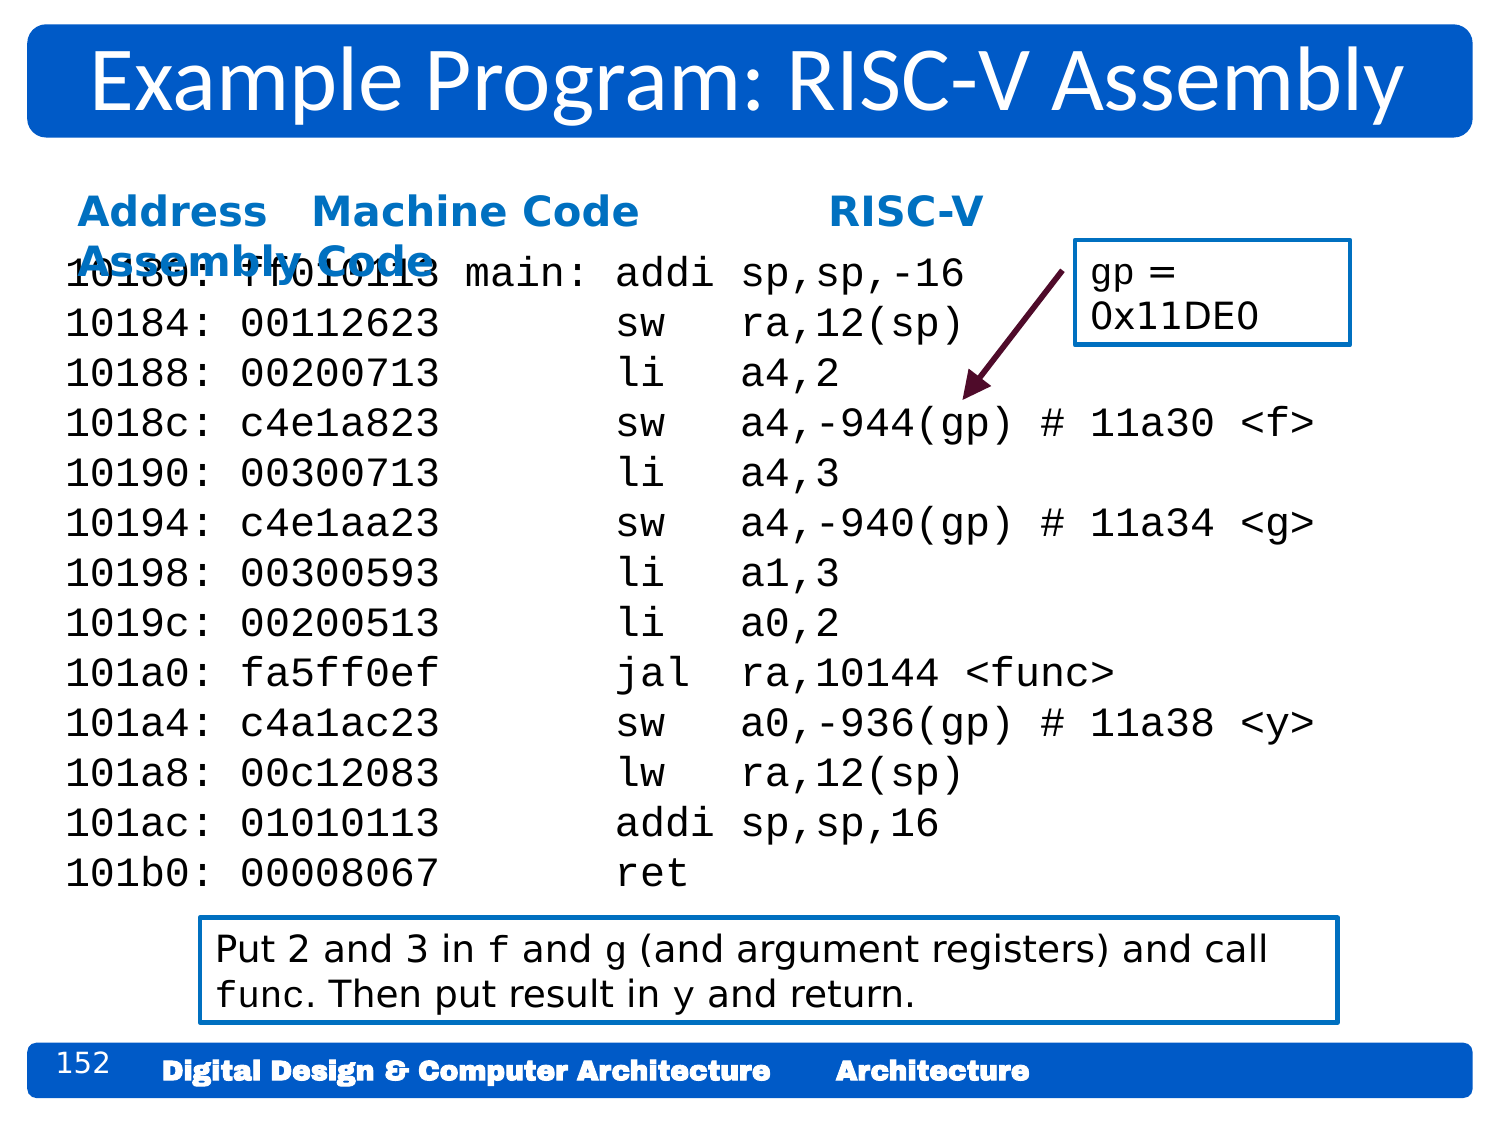

Example Program: RISC-V Assembly
Address   Machine Code             RISC-V Assembly Code
10180: ff010113 main: addi sp,sp,-16
10184: 00112623       sw   ra,12(sp)
10188: 00200713       li   a4,2
1018c: c4e1a823       sw   a4,-944(gp) # 11a30 <f>
10190: 00300713       li   a4,3
10194: c4e1aa23       sw   a4,-940(gp) # 11a34 <g>
10198: 00300593       li   a1,3
1019c: 00200513       li   a0,2
101a0: fa5ff0ef       jal  ra,10144 <func>
101a4: c4a1ac23       sw   a0,-936(gp) # 11a38 <y>
101a8: 00c12083       lw   ra,12(sp)
101ac: 01010113       addi sp,sp,16
101b0: 00008067       ret
gp = 0x11DE0
Put 2 and 3 in f and g (and argument registers) and call func. Then put result in y and return.
152